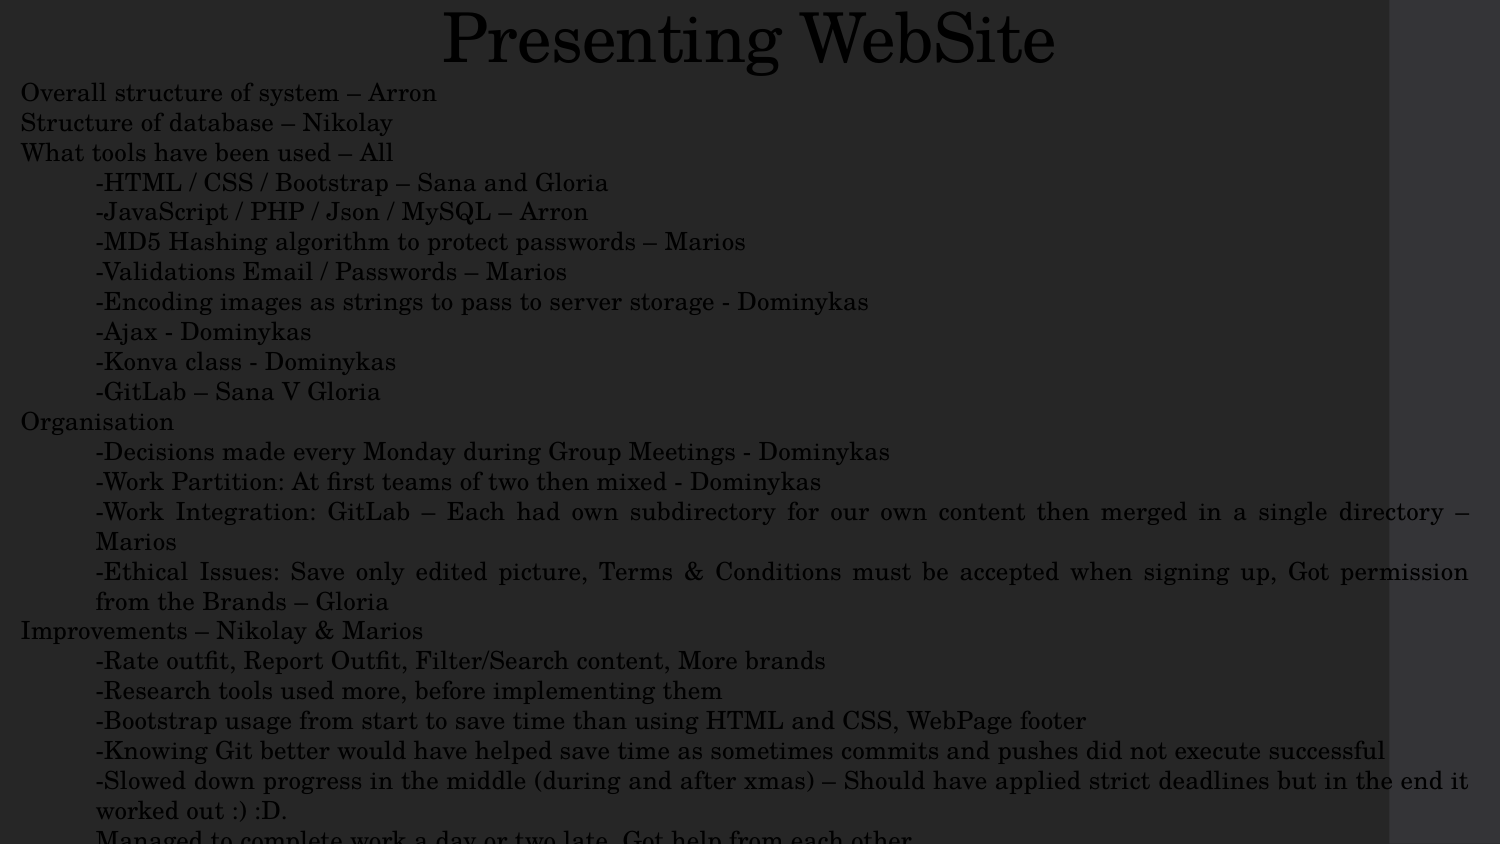

# Presenting WebSite
Overall structure of system – Arron
Structure of database – Nikolay
What tools have been used – All
-HTML / CSS / Bootstrap – Sana and Gloria
-JavaScript / PHP / Json / MySQL – Arron
-MD5 Hashing algorithm to protect passwords – Marios
-Validations Email / Passwords – Marios
-Encoding images as strings to pass to server storage - Dominykas
-Ajax - Dominykas
-Konva class - Dominykas
-GitLab – Sana V Gloria
Organisation
-Decisions made every Monday during Group Meetings - Dominykas
-Work Partition: At first teams of two then mixed - Dominykas
-Work Integration: GitLab – Each had own subdirectory for our own content then merged in a single directory – Marios
-Ethical Issues: Save only edited picture, Terms & Conditions must be accepted when signing up, Got permission from the Brands – Gloria
Improvements – Nikolay & Marios
-Rate outfit, Report Outfit, Filter/Search content, More brands
-Research tools used more, before implementing them
-Bootstrap usage from start to save time than using HTML and CSS, WebPage footer
-Knowing Git better would have helped save time as sometimes commits and pushes did not execute successful
-Slowed down progress in the middle (during and after xmas) – Should have applied strict deadlines but in the end it worked out :) :D.
Managed to complete work a day or two late. Got help from each other.